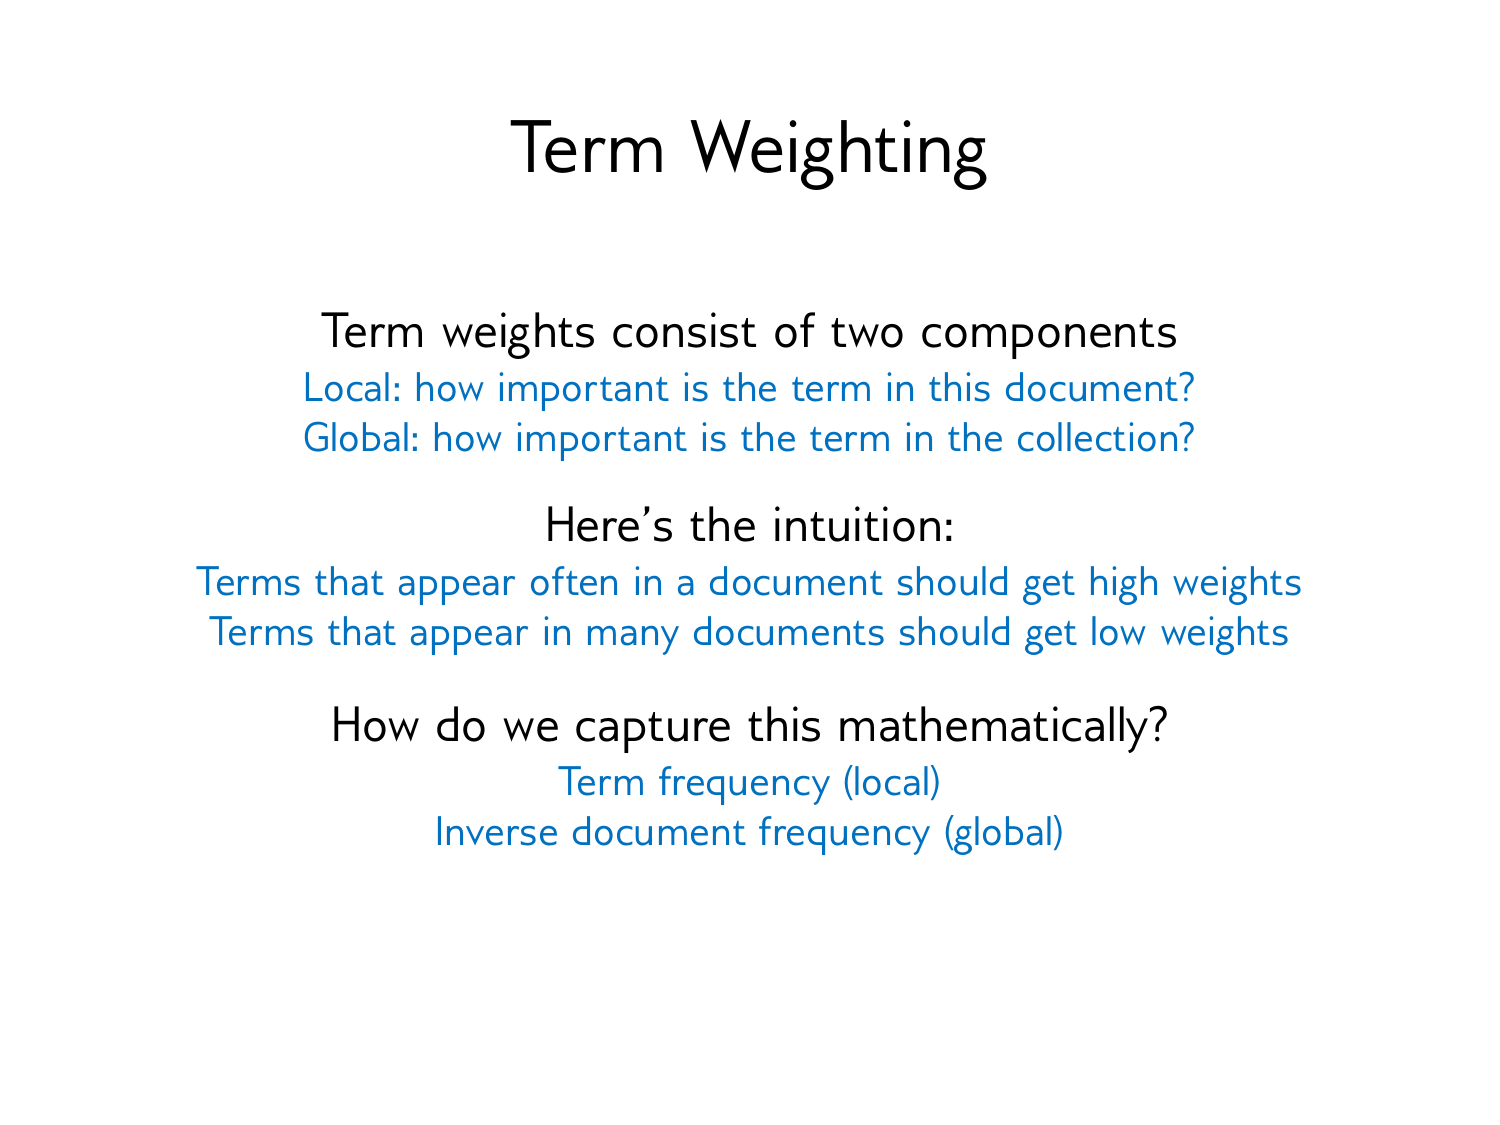

Term Weighting
Term weights consist of two components
Local: how important is the term in this document?
Global: how important is the term in the collection?
Here’s the intuition:
Terms that appear often in a document should get high weights
Terms that appear in many documents should get low weights
How do we capture this mathematically?
Term frequency (local)
Inverse document frequency (global)